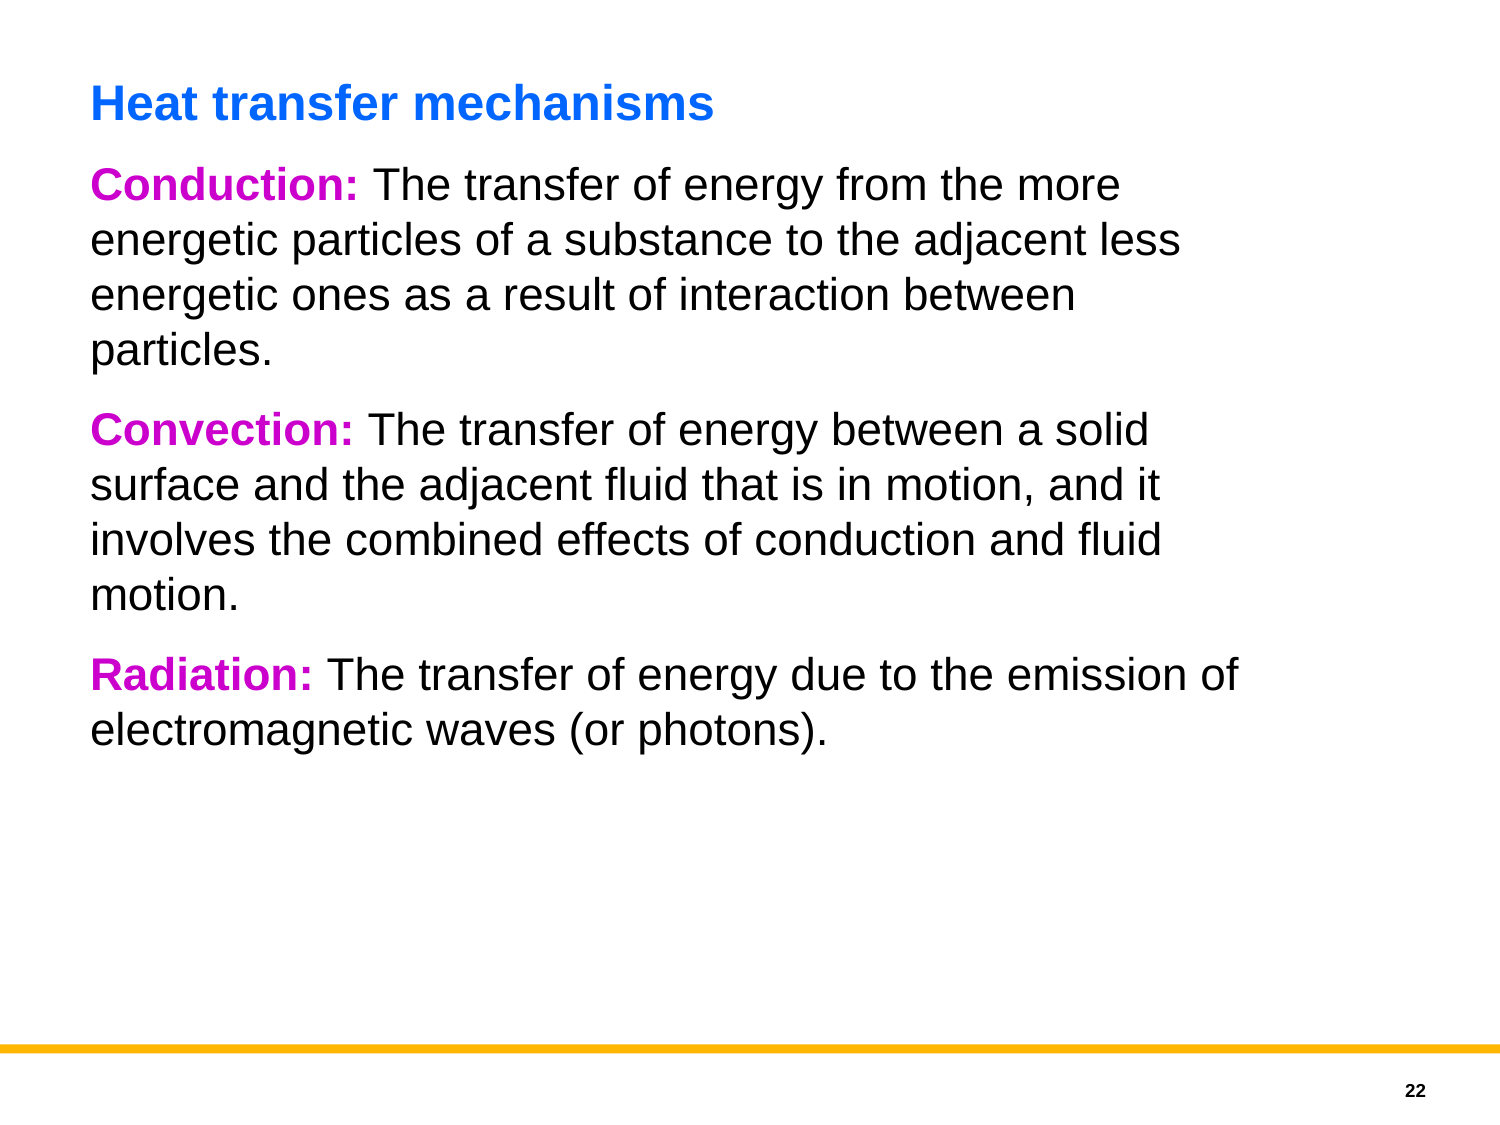

Heat transfer mechanisms
Conduction: The transfer of energy from the more energetic particles of a substance to the adjacent less energetic ones as a result of interaction between particles.
Convection: The transfer of energy between a solid surface and the adjacent fluid that is in motion, and it involves the combined effects of conduction and fluid motion.
Radiation: The transfer of energy due to the emission of electromagnetic waves (or photons).
22